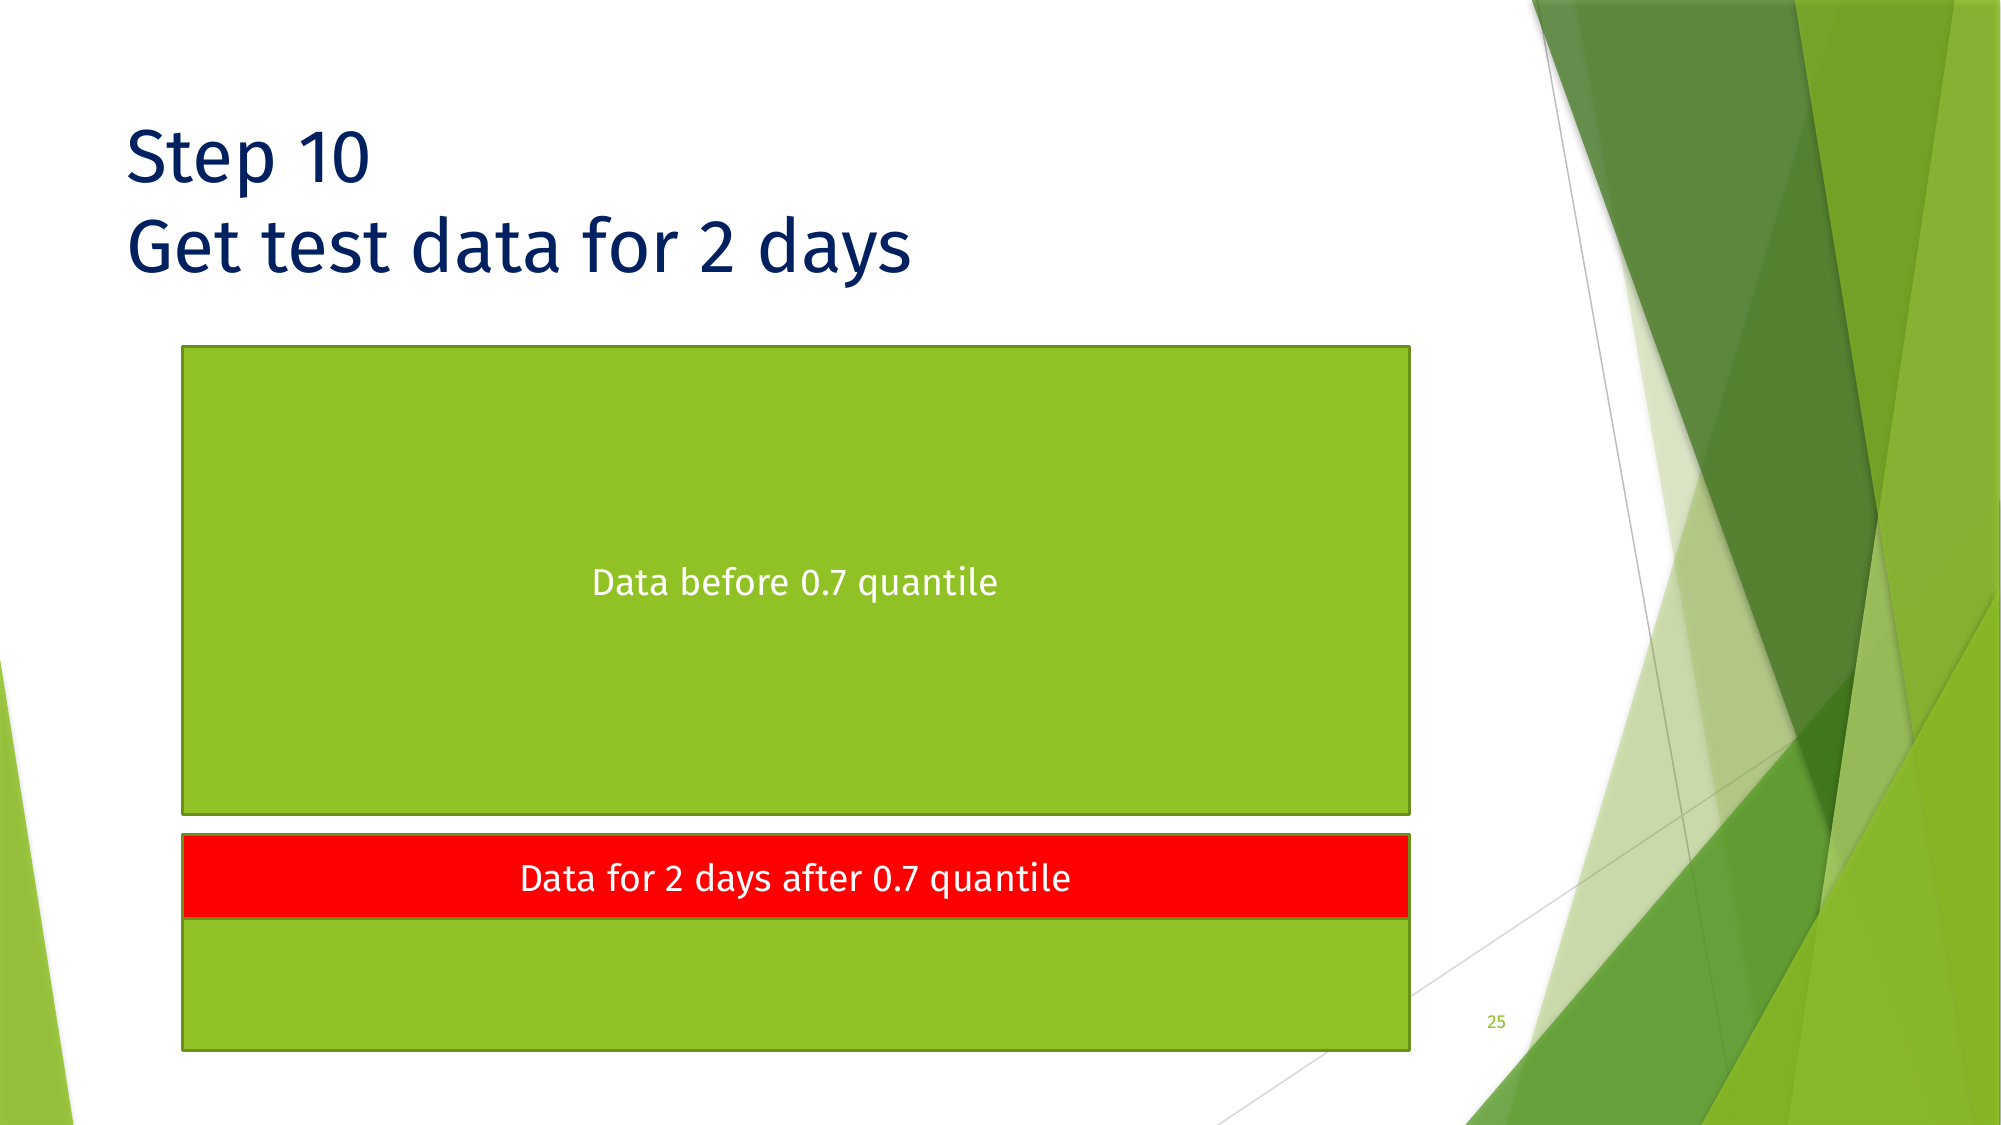

# Step 10 Get test data for 2 days
Data before 0.7 quantile
Data for 2 days after 0.7 quantile

25